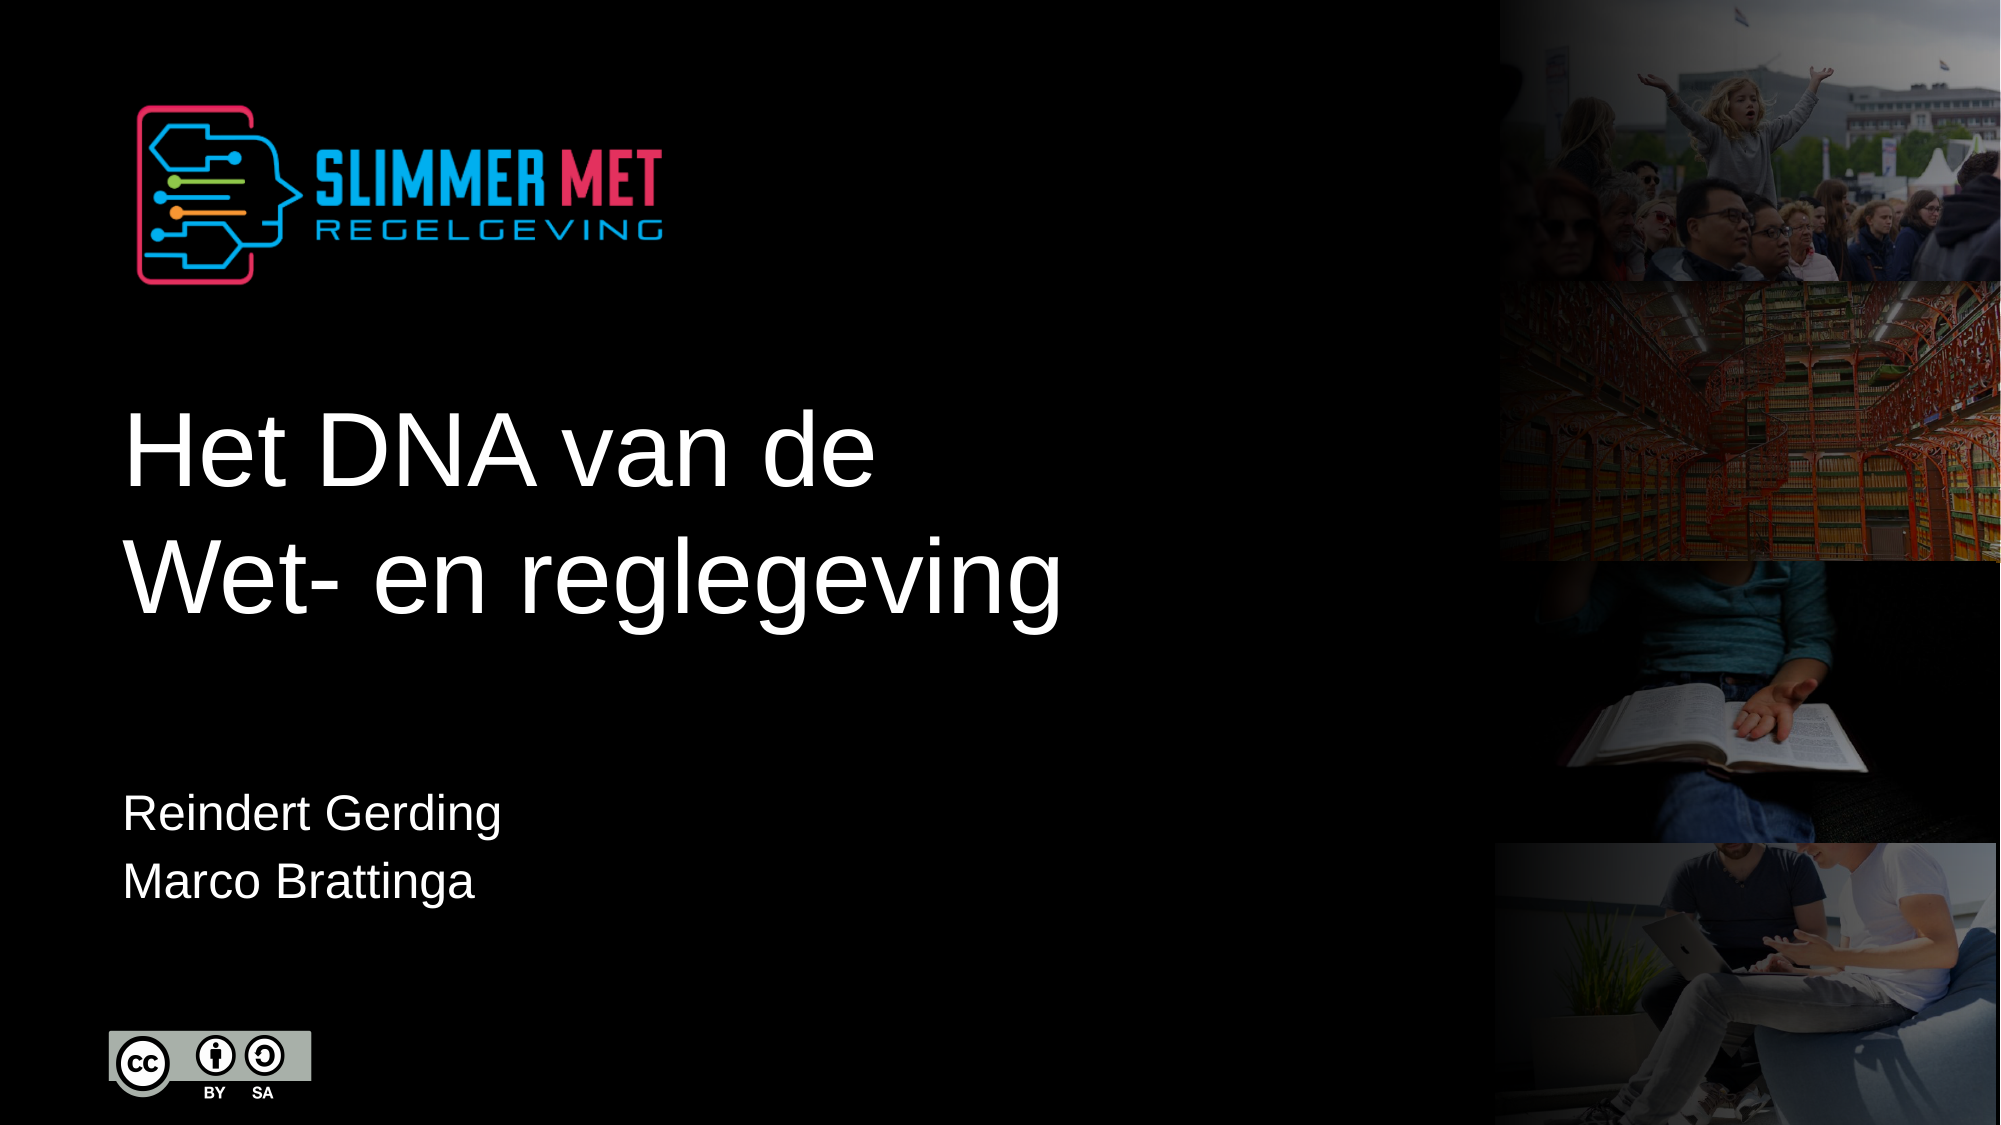

# Het DNA van de Wet- en reglegeving
Reindert Gerding
Marco Brattinga